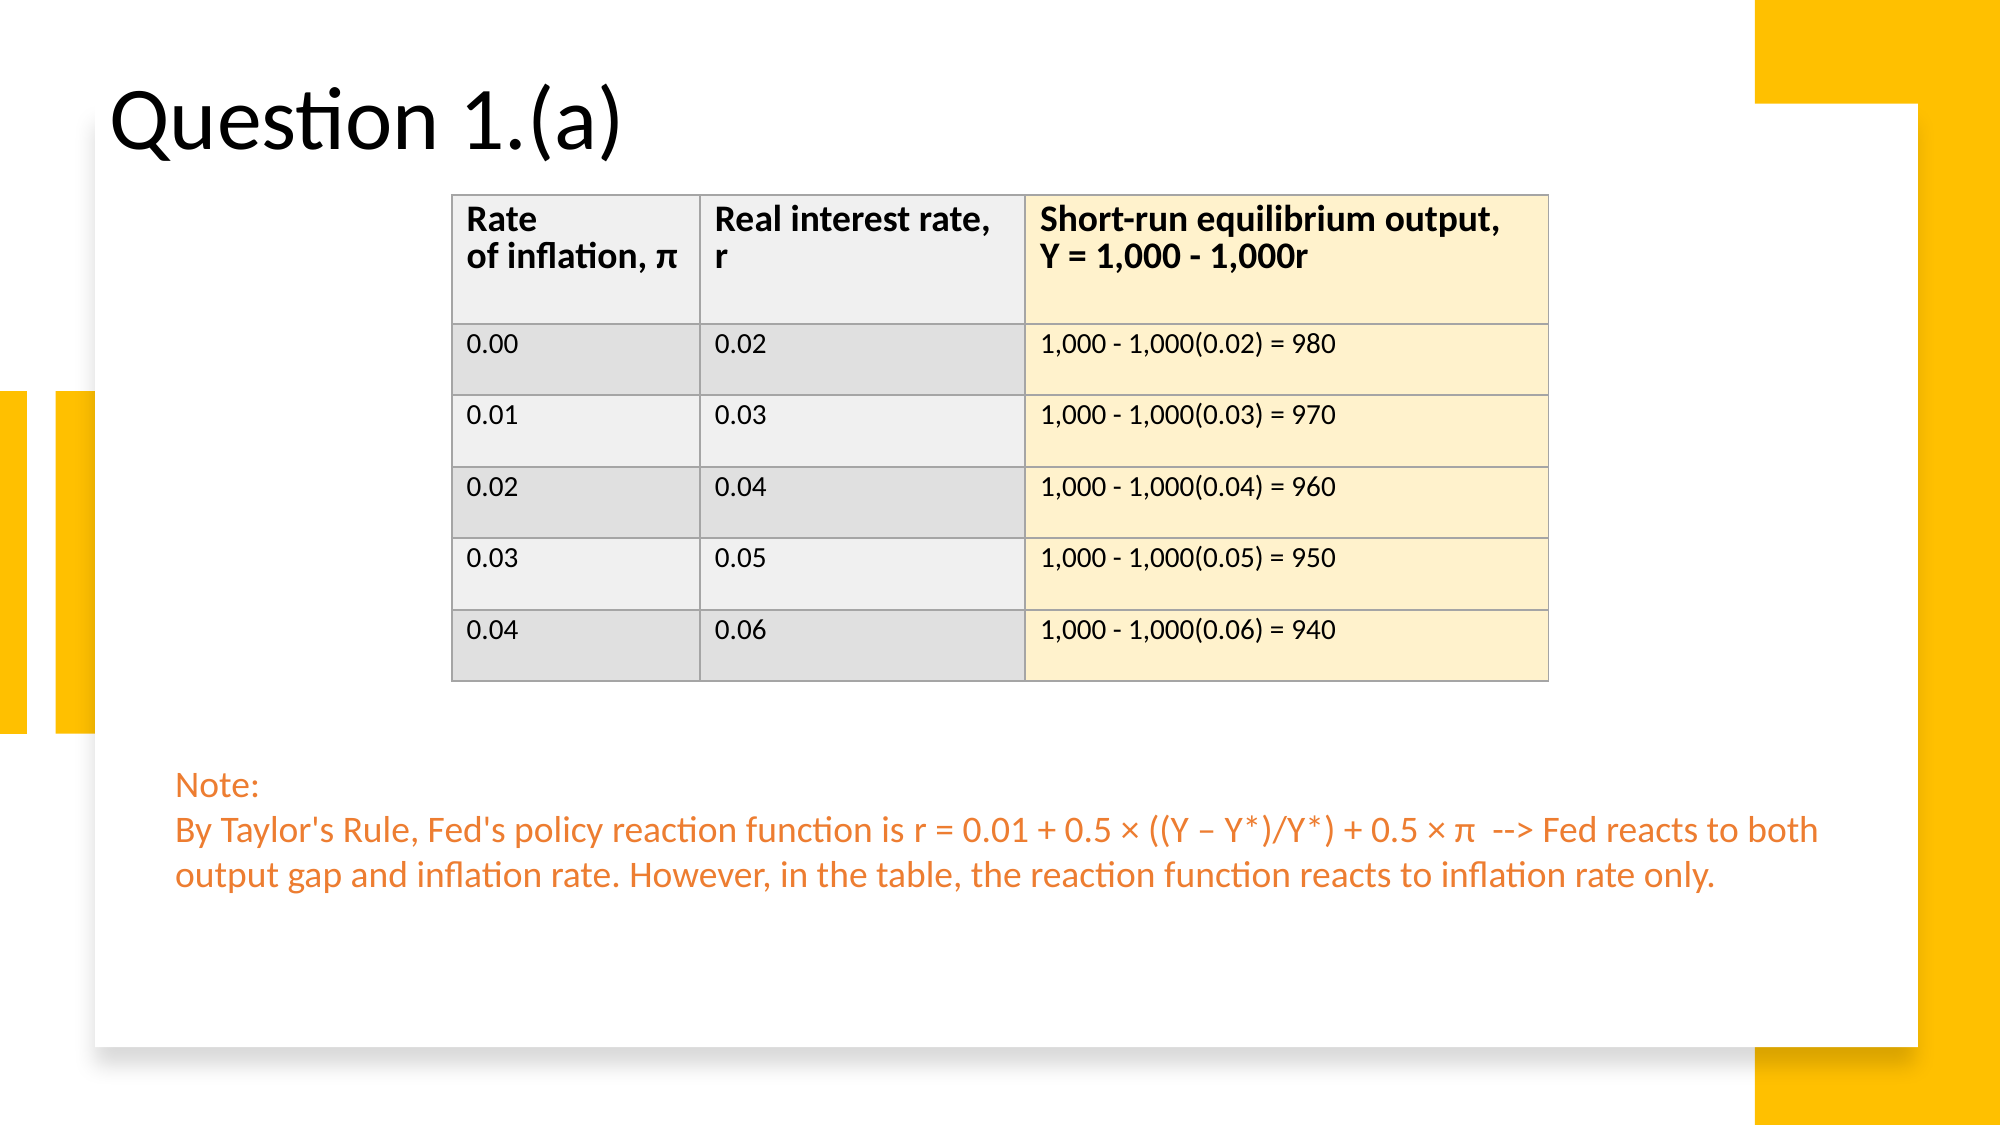

Question 1.(a)

| Rate of inflation, π | Real interest rate, r | Short-run equilibrium output,  Y = 1,000 - 1,000r |
| --- | --- | --- |
| 0.00 | 0.02 | 1,000 - 1,000(0.02) = 980 |
| 0.01 | 0.03 | 1,000 - 1,000(0.03) = 970 |
| 0.02 | 0.04 | 1,000 - 1,000(0.04) = 960 |
| 0.03 | 0.05 | 1,000 - 1,000(0.05) = 950 |
| 0.04 | 0.06 | 1,000 - 1,000(0.06) = 940 |

# Note: By Taylor's Rule, Fed's policy reaction function is r = 0.01 + 0.5 × ((Y – Y*)/Y*) + 0.5 × π  --> Fed reacts to both output gap and inflation rate. However, in the table, the reaction function reacts to inflation rate only.